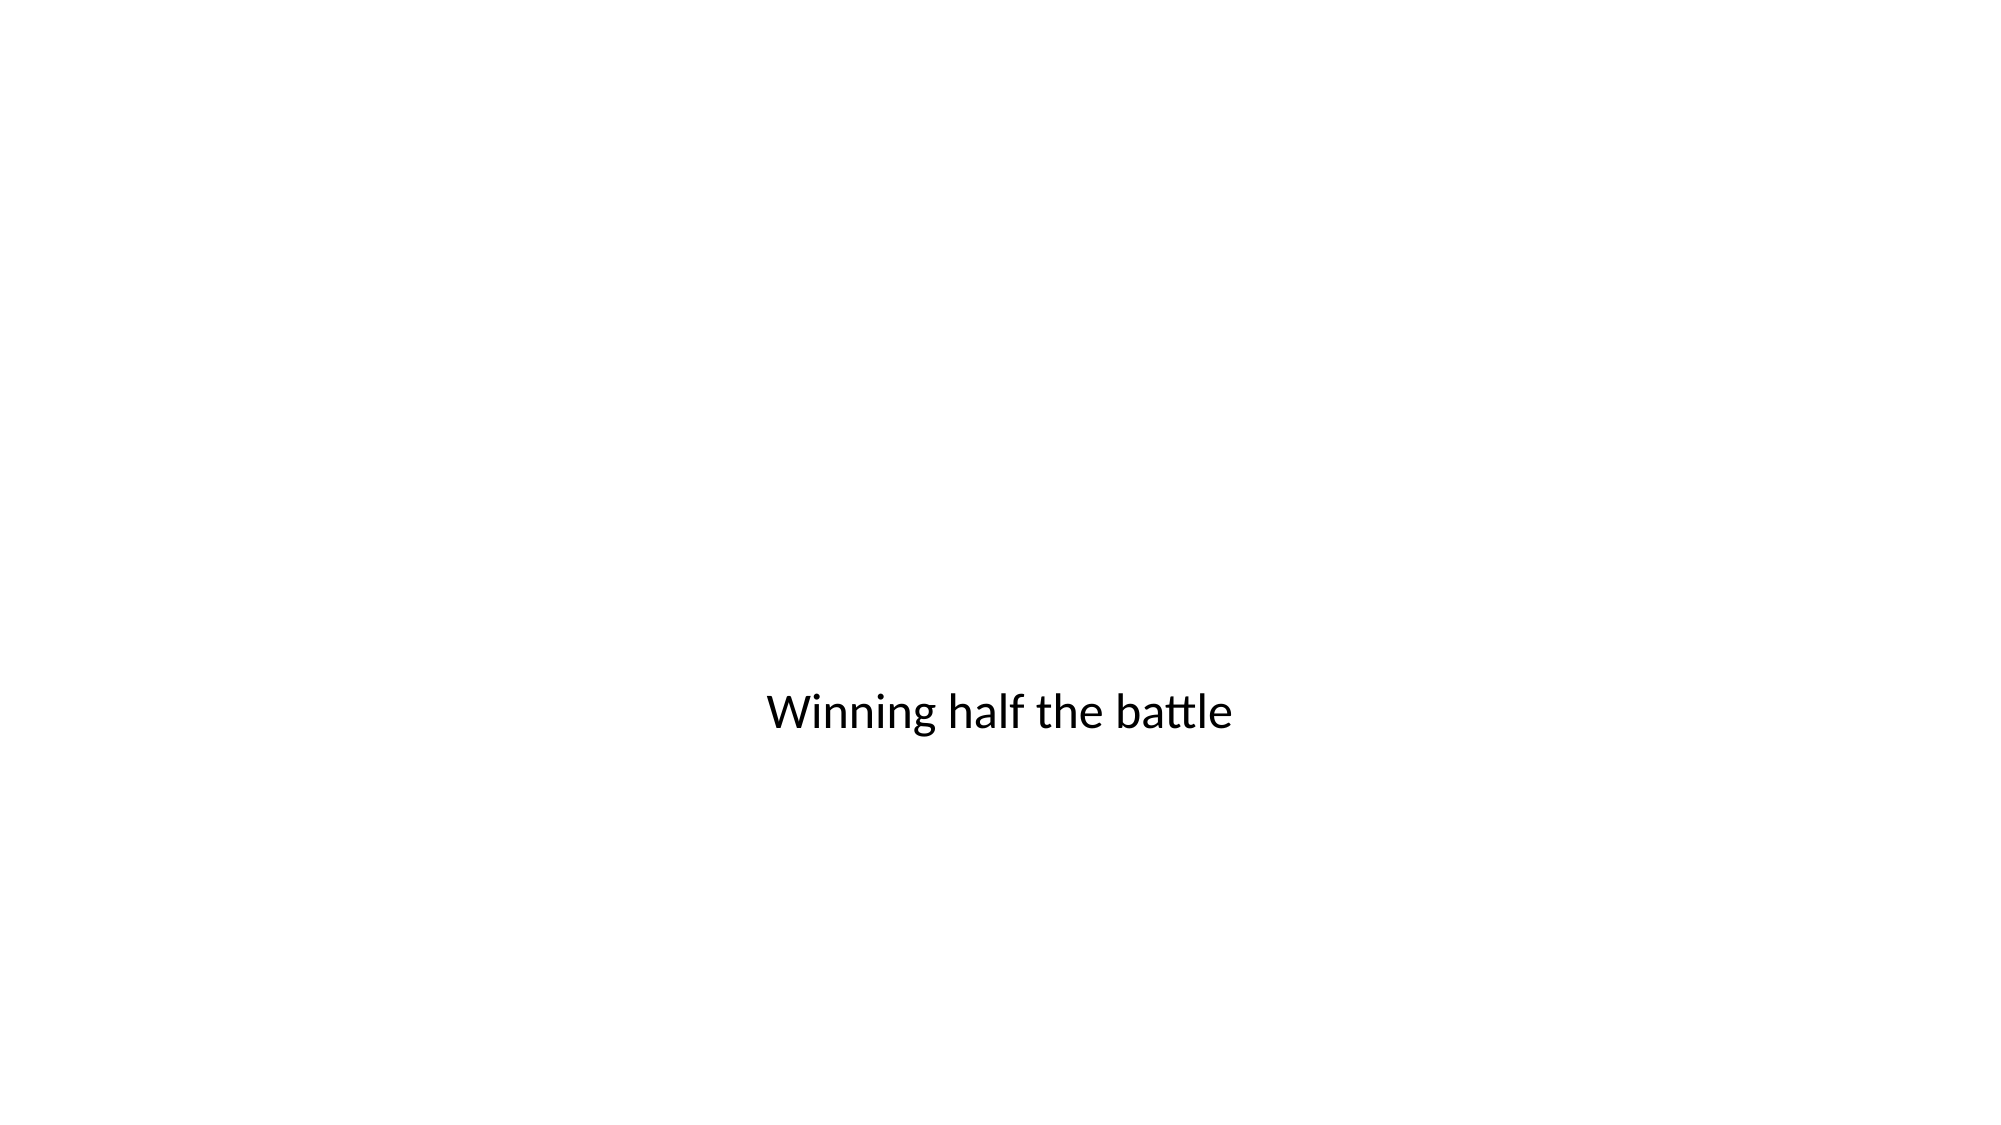

# Continuous Integration
Winning half the battle